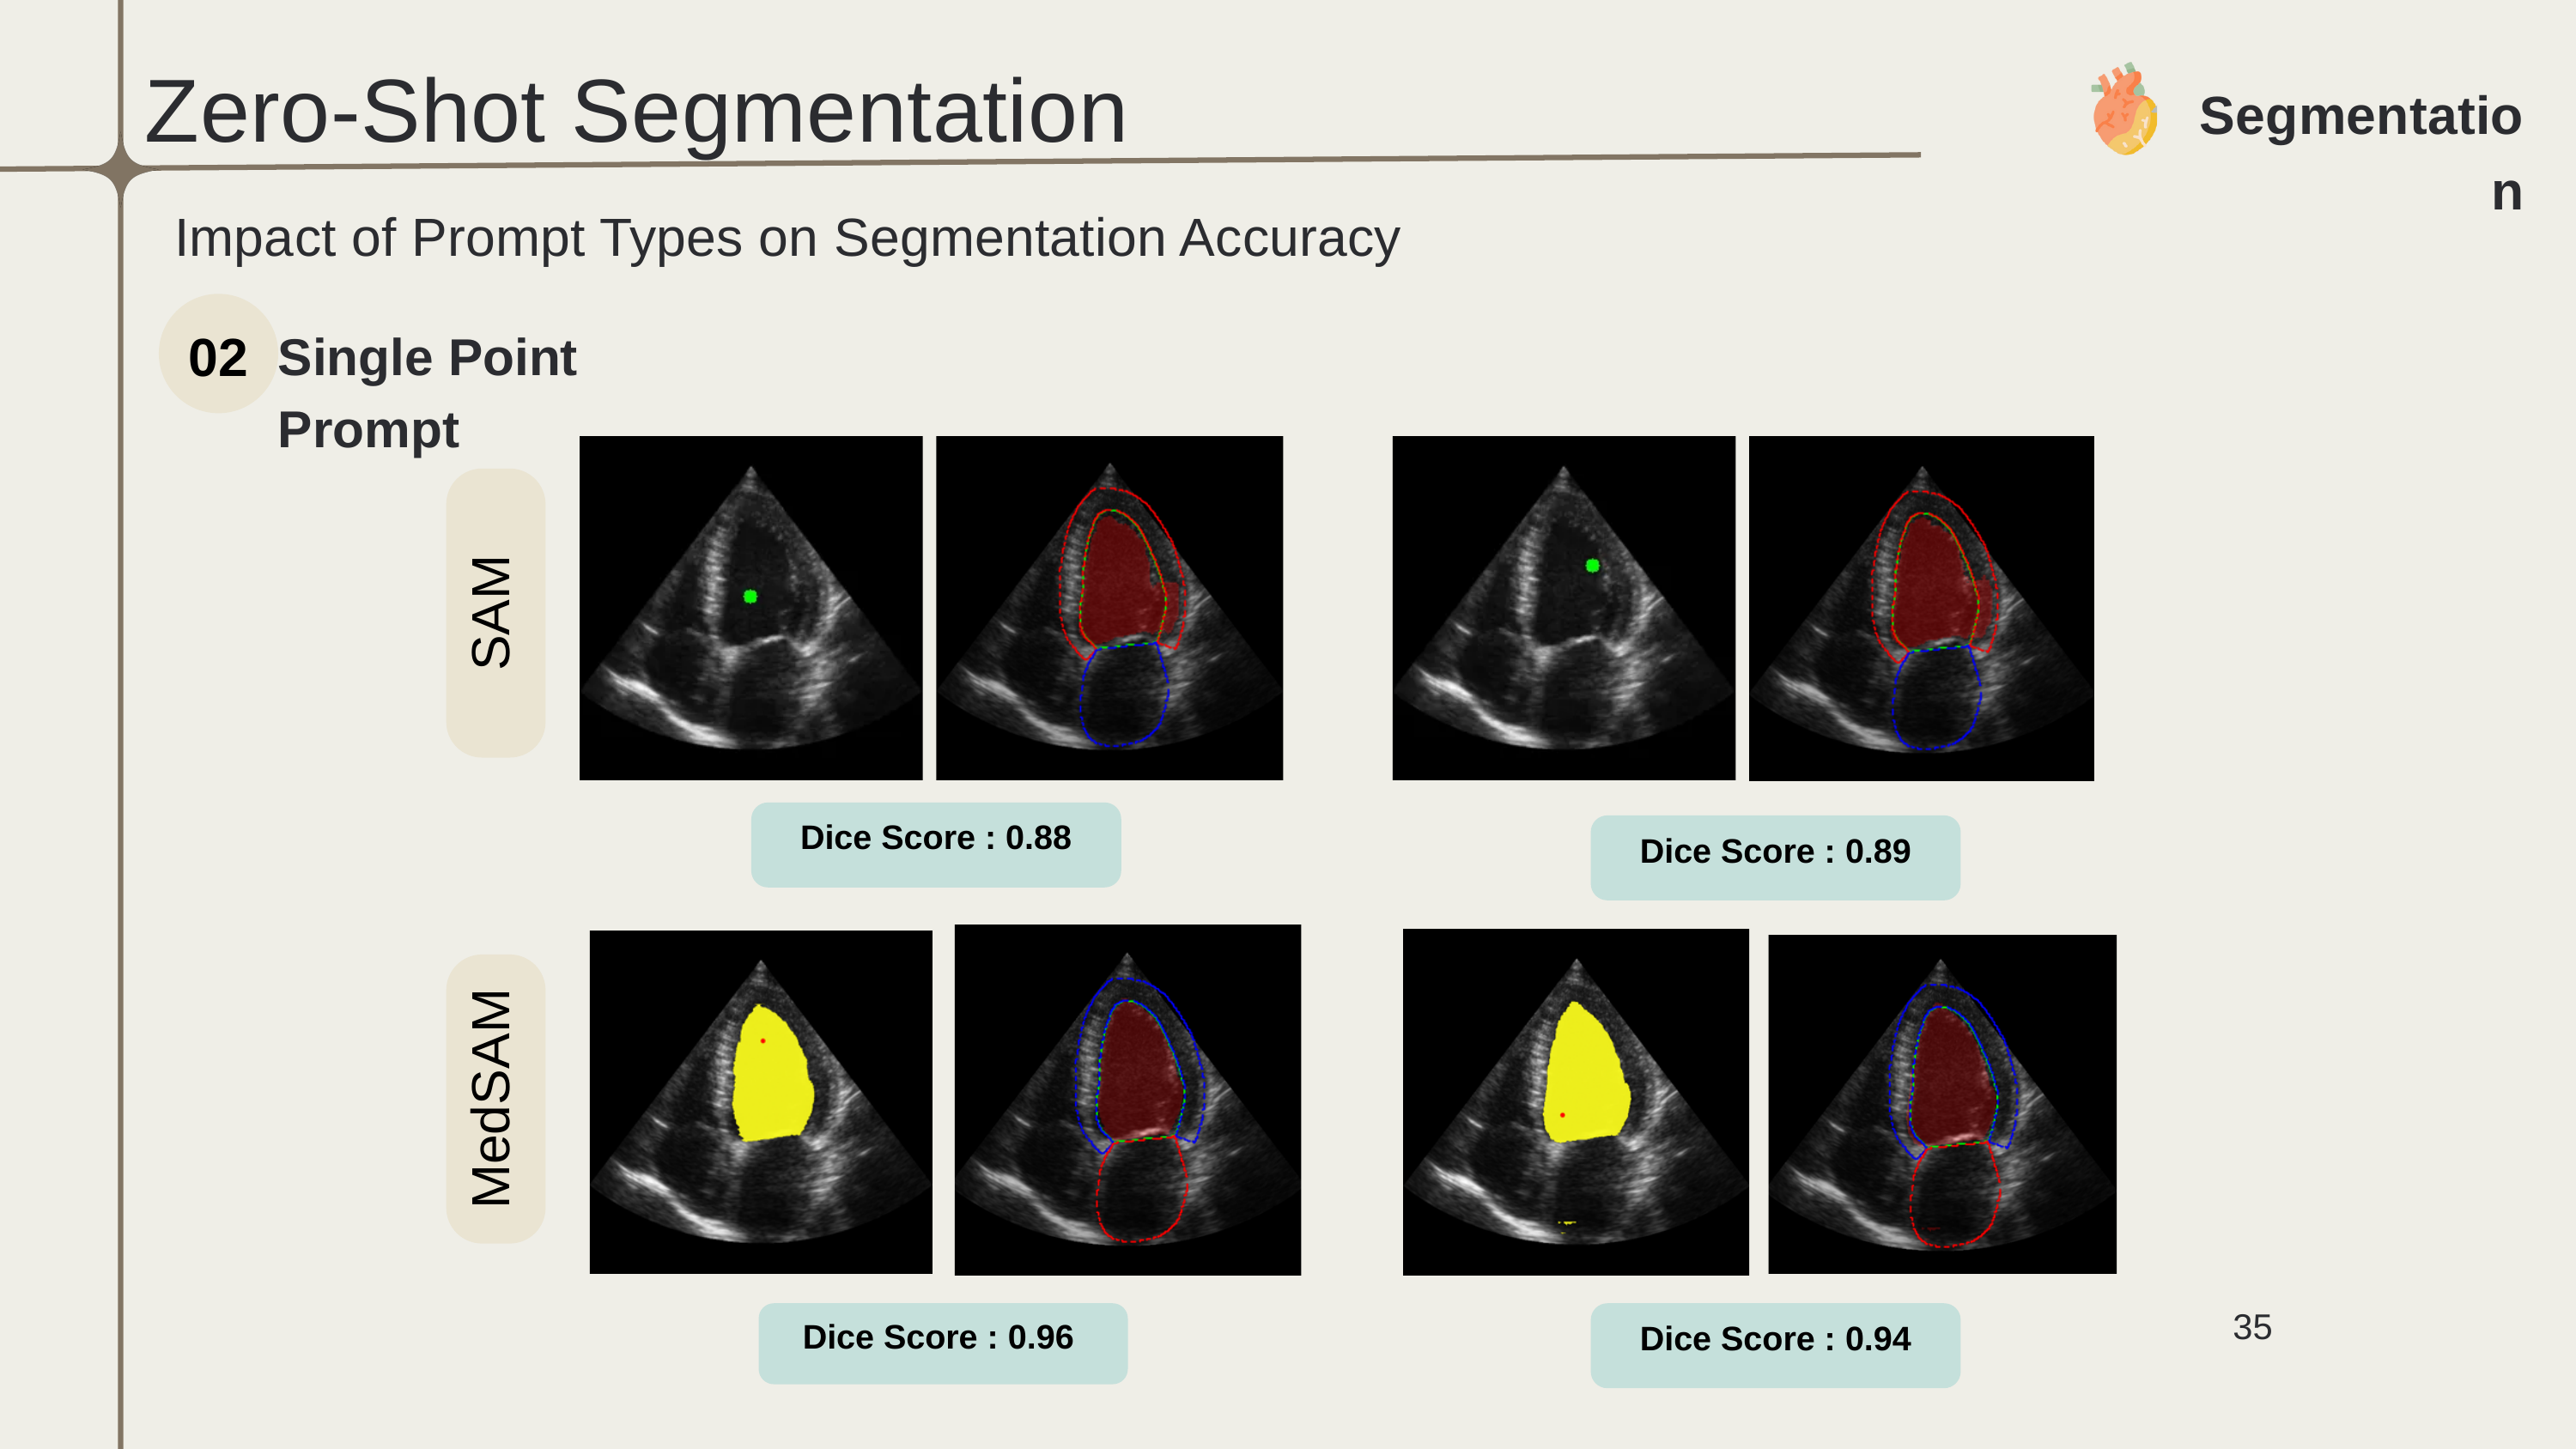

Zero-Shot Segmentation

Segmentation

Impact of Prompt Types on Segmentation Accuracy

02
Single Point Prompt

SAM

Dice Score : 0.88

Dice Score : 0.89

MedSAM
35

Dice Score : 0.96

Dice Score : 0.94